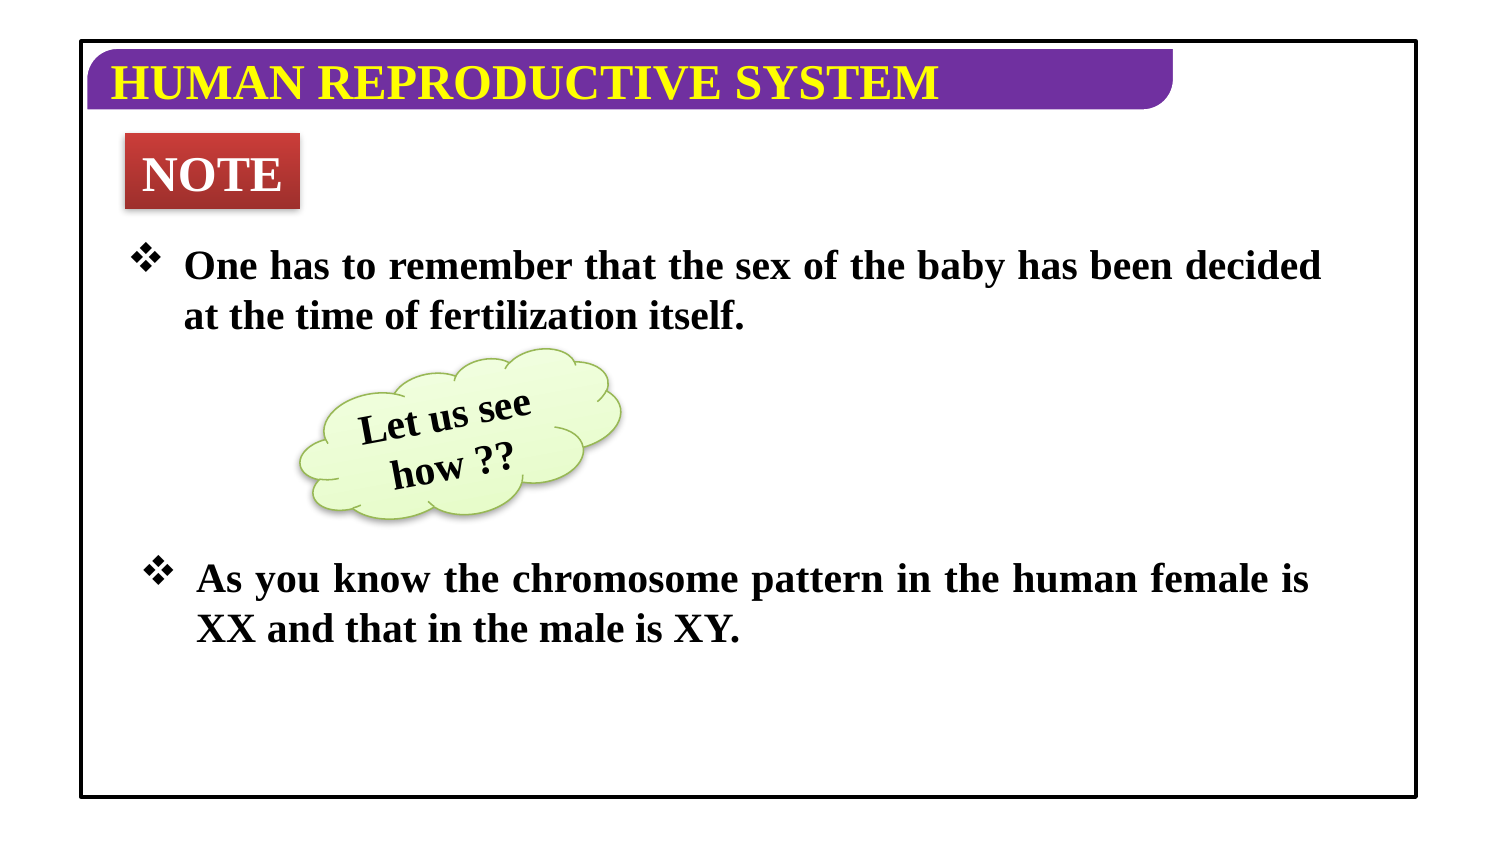

NOTE
One has to remember that the sex of the baby has been decided at the time of fertilization itself.
Let us see how ??
As you know the chromosome pattern in the human female is XX and that in the male is XY.